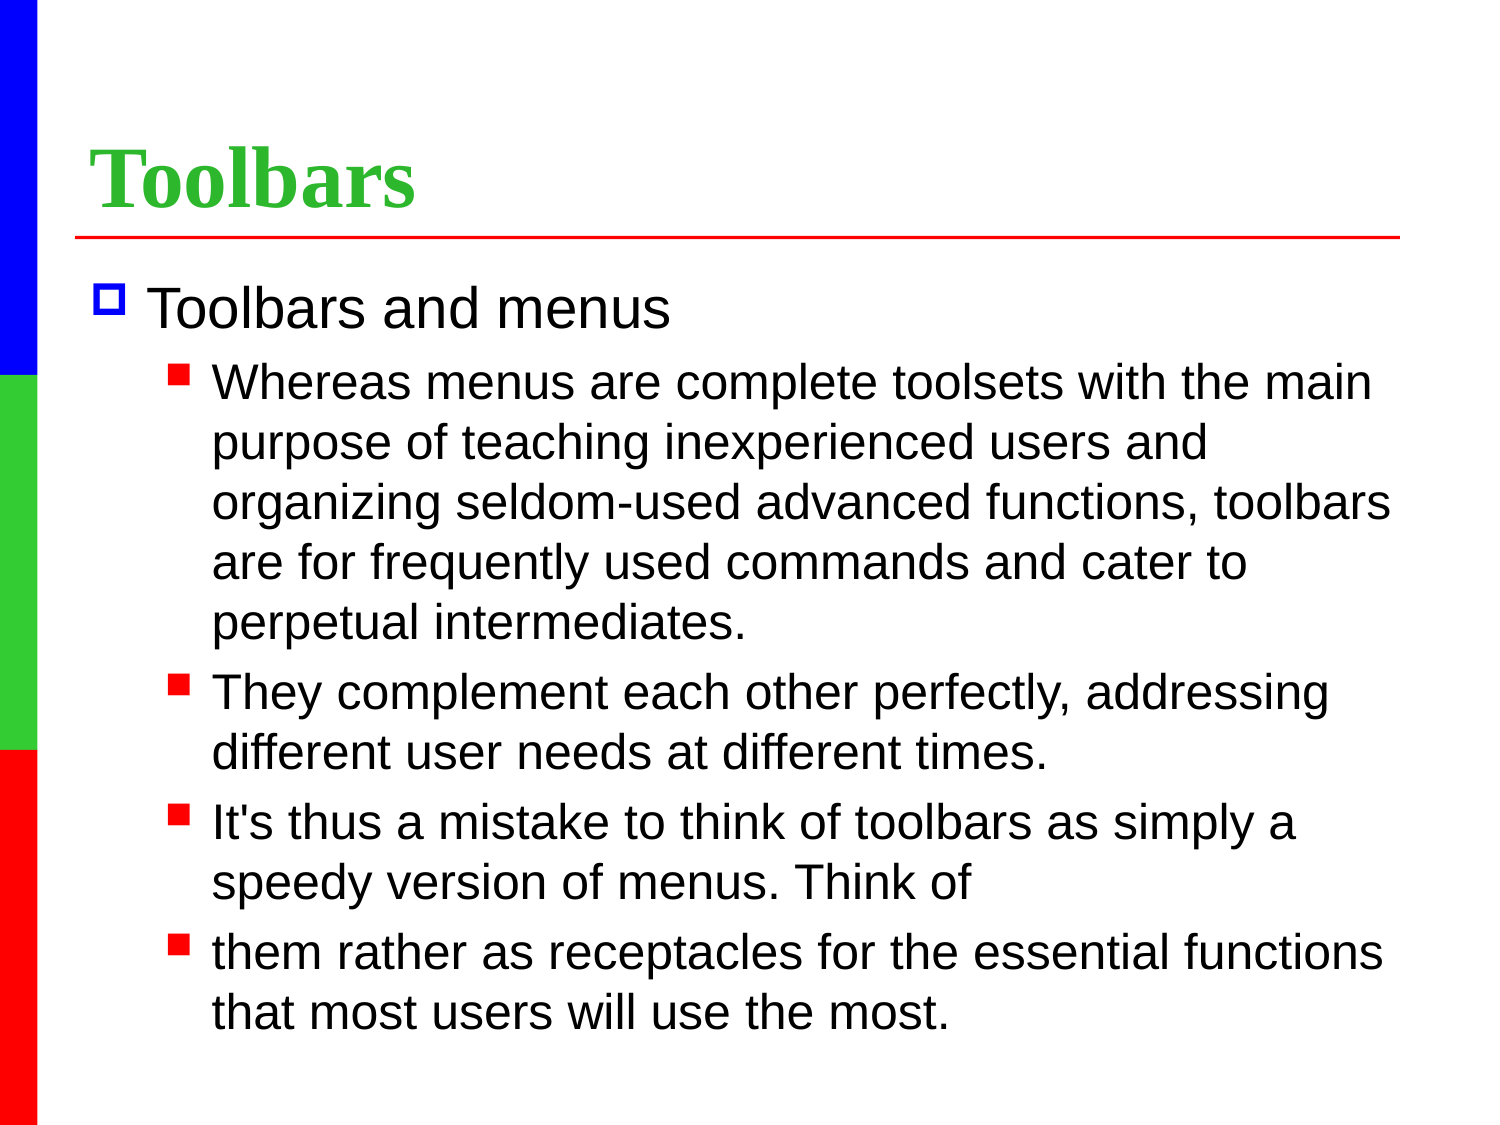

# Toolbars
Toolbars and menus
Whereas menus are complete toolsets with the main purpose of teaching inexperienced users and organizing seldom-used advanced functions, toolbars are for frequently used commands and cater to perpetual intermediates.
They complement each other perfectly, addressing different user needs at different times.
It's thus a mistake to think of toolbars as simply a speedy version of menus. Think of
them rather as receptacles for the essential functions that most users will use the most.